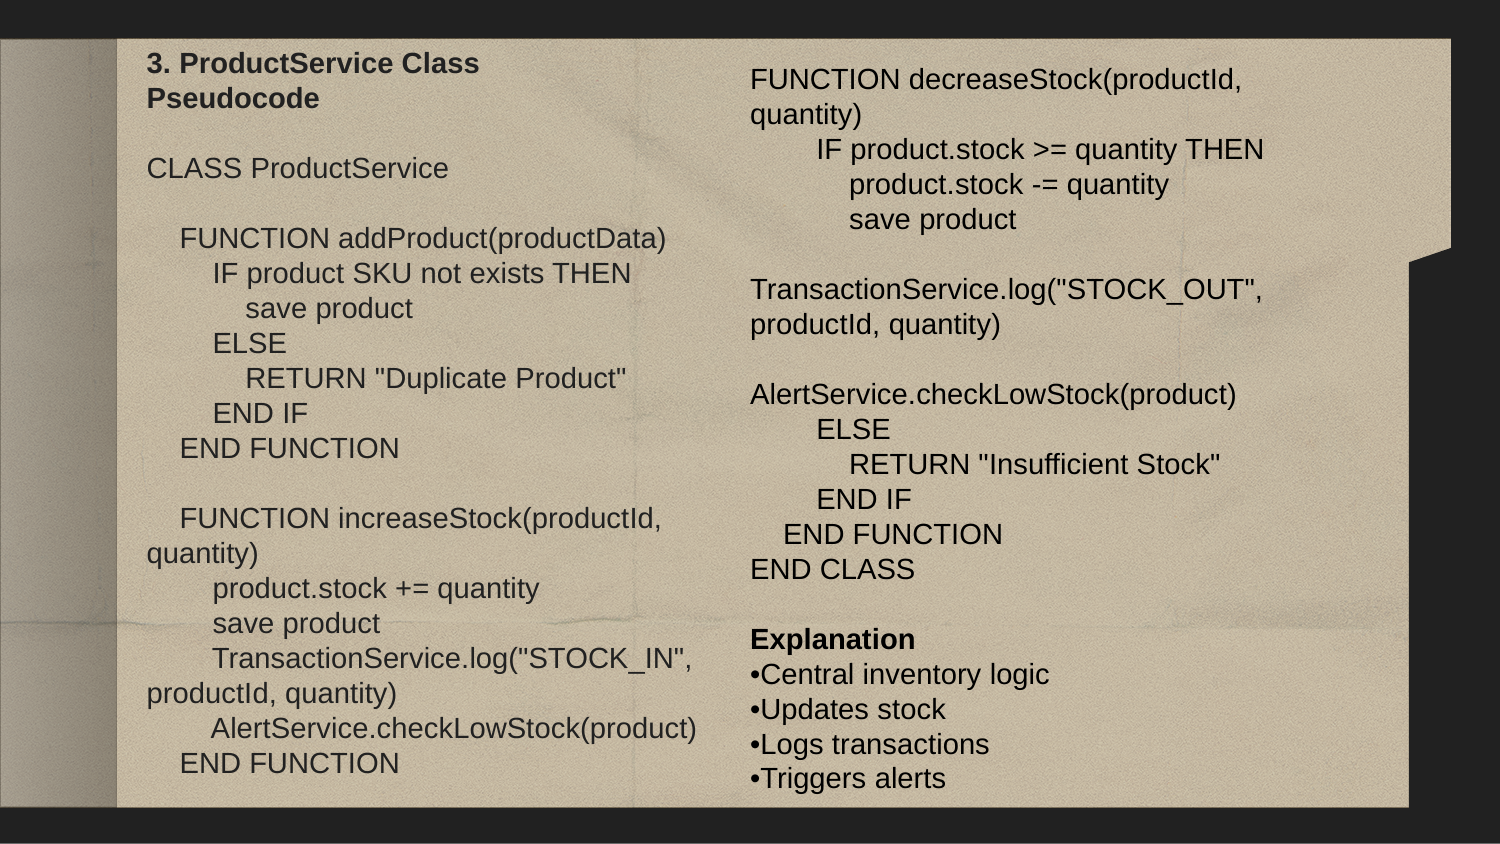

FUNCTION decreaseStock(productId, quantity)
        IF product.stock >= quantity THEN
            product.stock -= quantity
            save product
            TransactionService.log("STOCK_OUT", productId, quantity)
            AlertService.checkLowStock(product)
        ELSE
            RETURN "Insufficient Stock"
        END IF
    END FUNCTION
END CLASS

Explanation
•Central inventory logic
•Updates stock
•Logs transactions
•Triggers alerts
# 3. ProductService Class Pseudocode CLASS ProductService   FUNCTION addProduct(productData) IF product SKU not exists THEN save product ELSE RETURN "Duplicate Product" END IF END FUNCTION   FUNCTION increaseStock(productId, quantity) product.stock += quantity save product TransactionService.log("STOCK_IN", productId, quantity) AlertService.checkLowStock(product) END FUNCTION